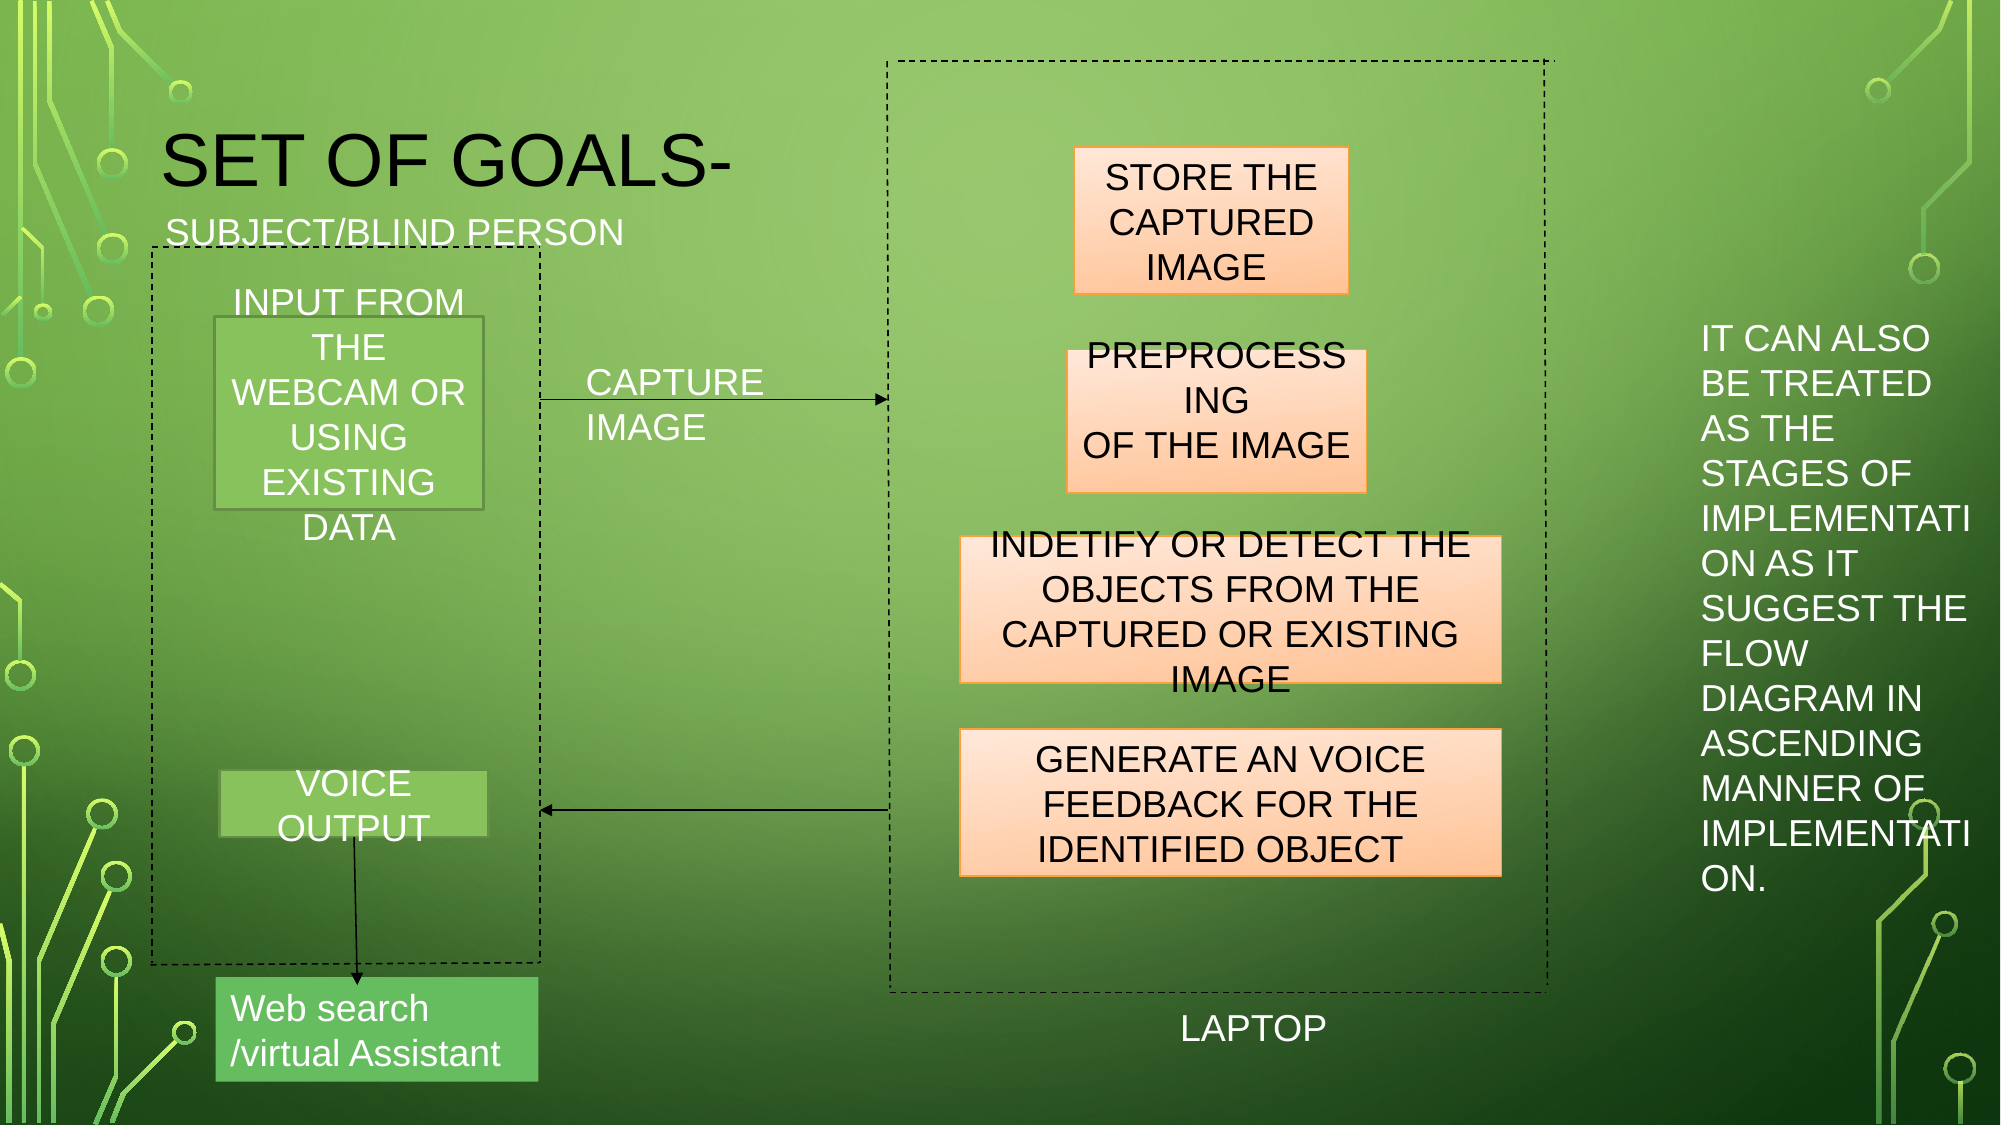

# SET OF GOALS-
STORE THE CAPTURED IMAGE
SUBJECT/BLIND PERSON
IT CAN ALSO BE TREATED AS THE STAGES OF IMPLEMENTATION AS IT SUGGEST THE FLOW DIAGRAM IN ASCENDING MANNER OF IMPLEMENTATION.
INPUT FROM THE WEBCAM OR USING EXISTING DATA
PREPROCESSING
OF THE IMAGE

CAPTURE IMAGE
INDETIFY OR DETECT THE OBJECTS FROM THE CAPTURED OR EXISTING IMAGE
GENERATE AN VOICE FEEDBACK FOR THE IDENTIFIED OBJECT
VOICE OUTPUT
Web search /virtual Assistant
LAPTOP